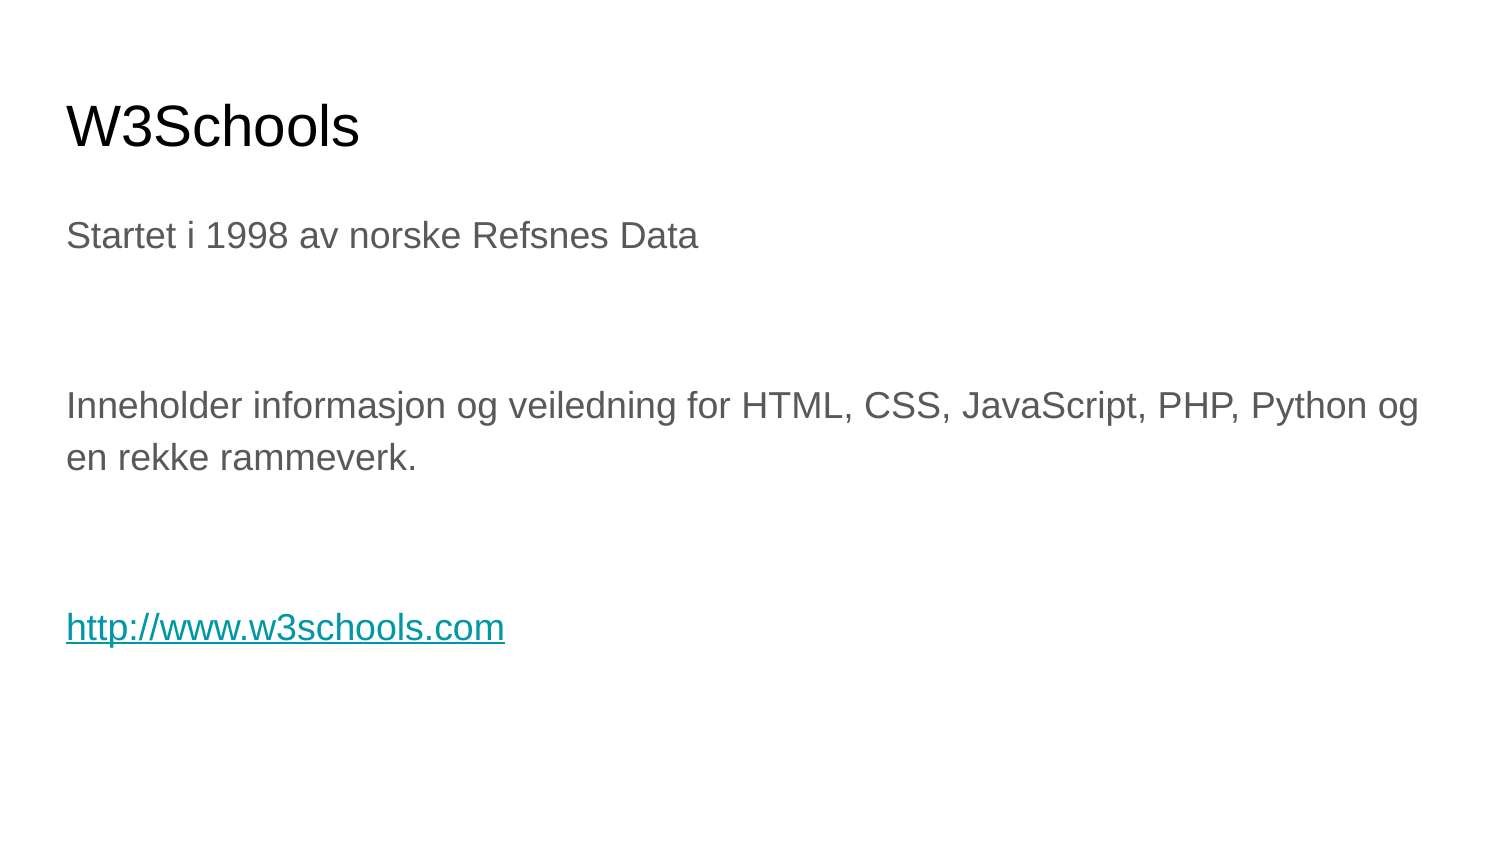

# W3Schools
Startet i 1998 av norske Refsnes Data

Inneholder informasjon og veiledning for HTML, CSS, JavaScript, PHP, Python og en rekke rammeverk.

http://www.w3schools.com